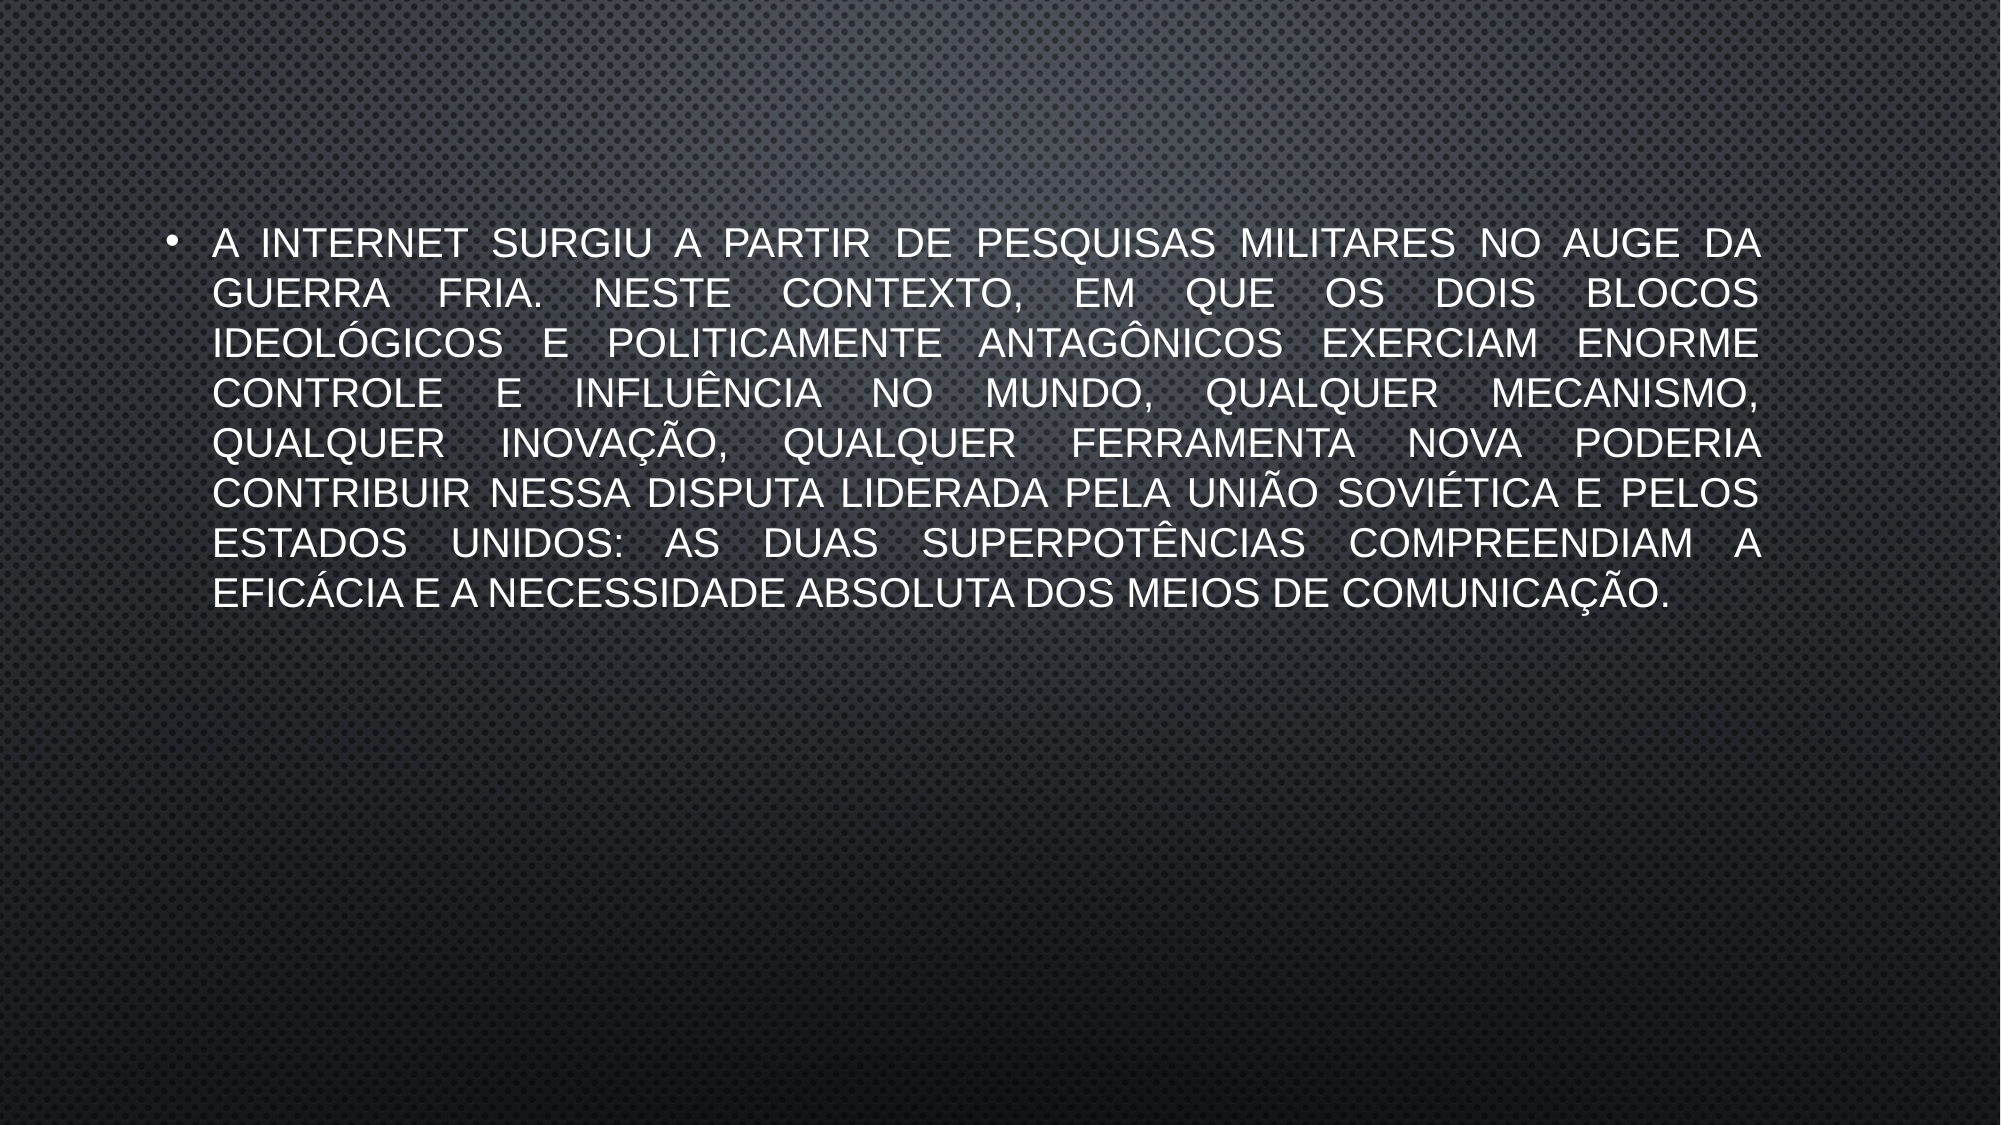

A internet surgiu a partir de pesquisas militares no auge da Guerra Fria. Neste contexto, em que os dois blocos ideológicos e politicamente antagônicos exerciam enorme controle e influência no mundo, qualquer mecanismo, qualquer inovação, qualquer ferramenta nova poderia contribuir nessa disputa liderada pela União Soviética e pelos Estados Unidos: as duas superpotências compreendiam a eficácia e a necessidade absoluta dos meios de comunicação.